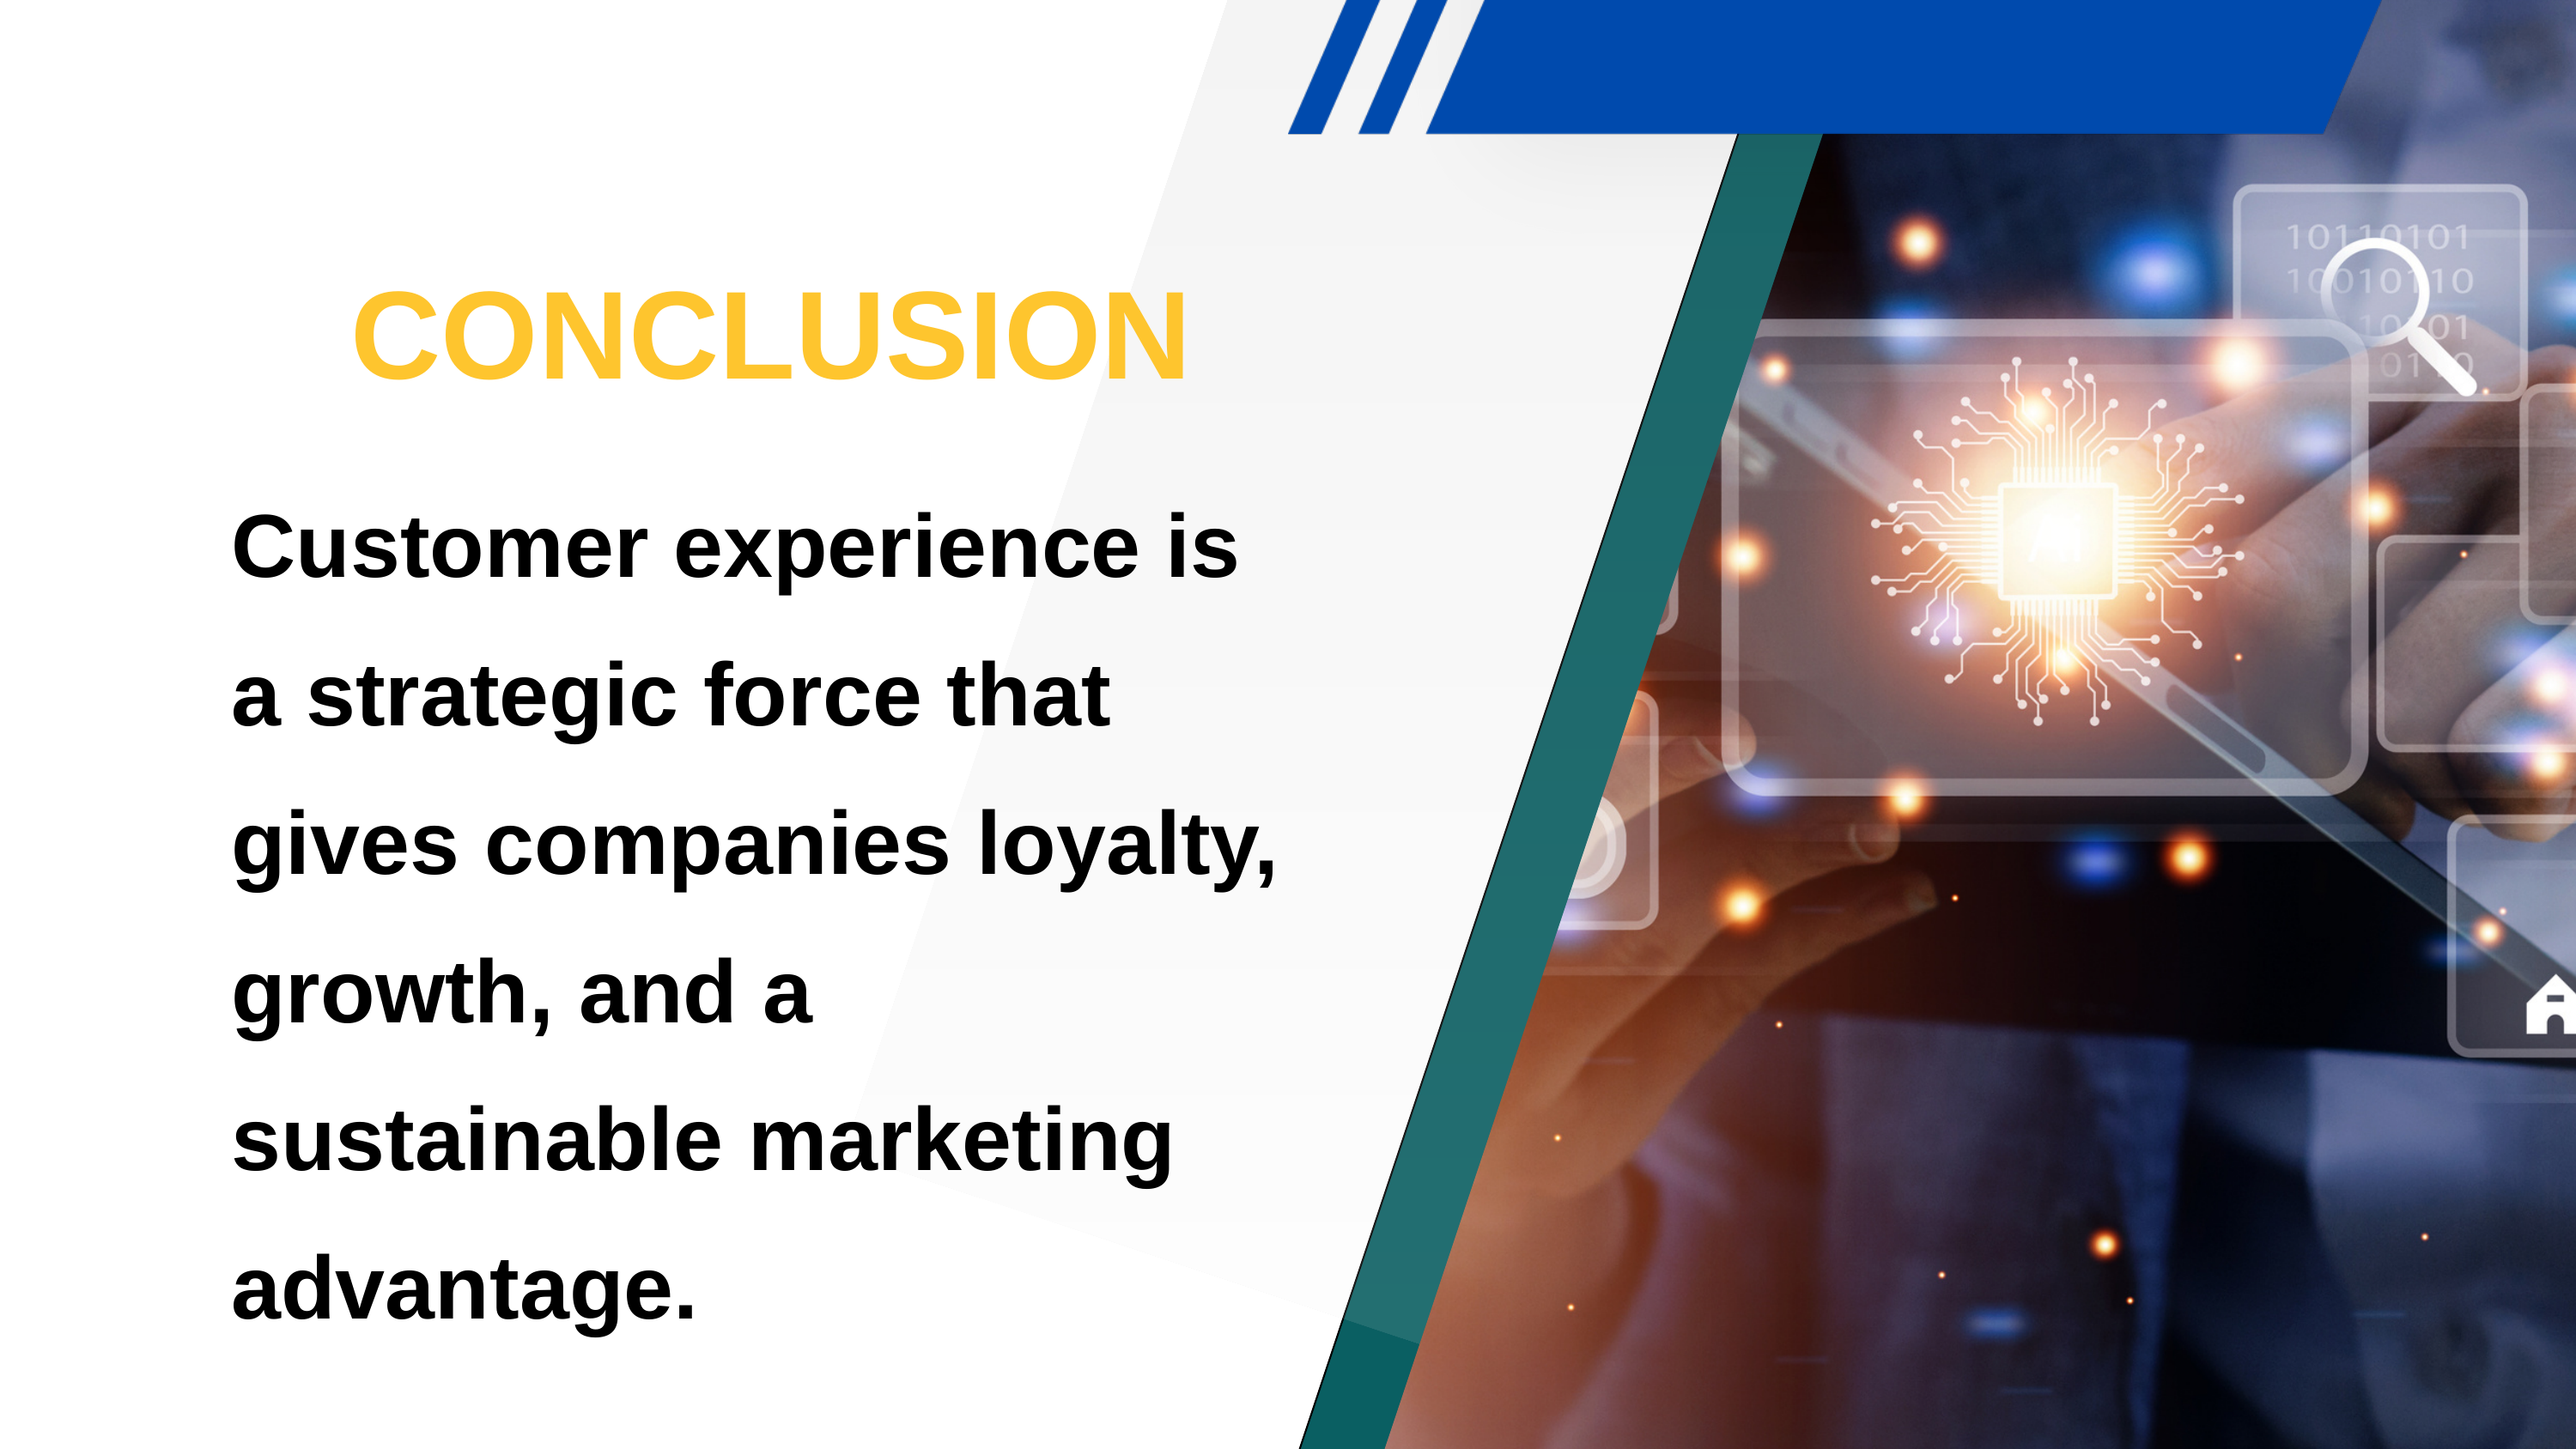

CONCLUSION
Customer experience is a strategic force that gives companies loyalty, growth, and a sustainable marketing advantage.